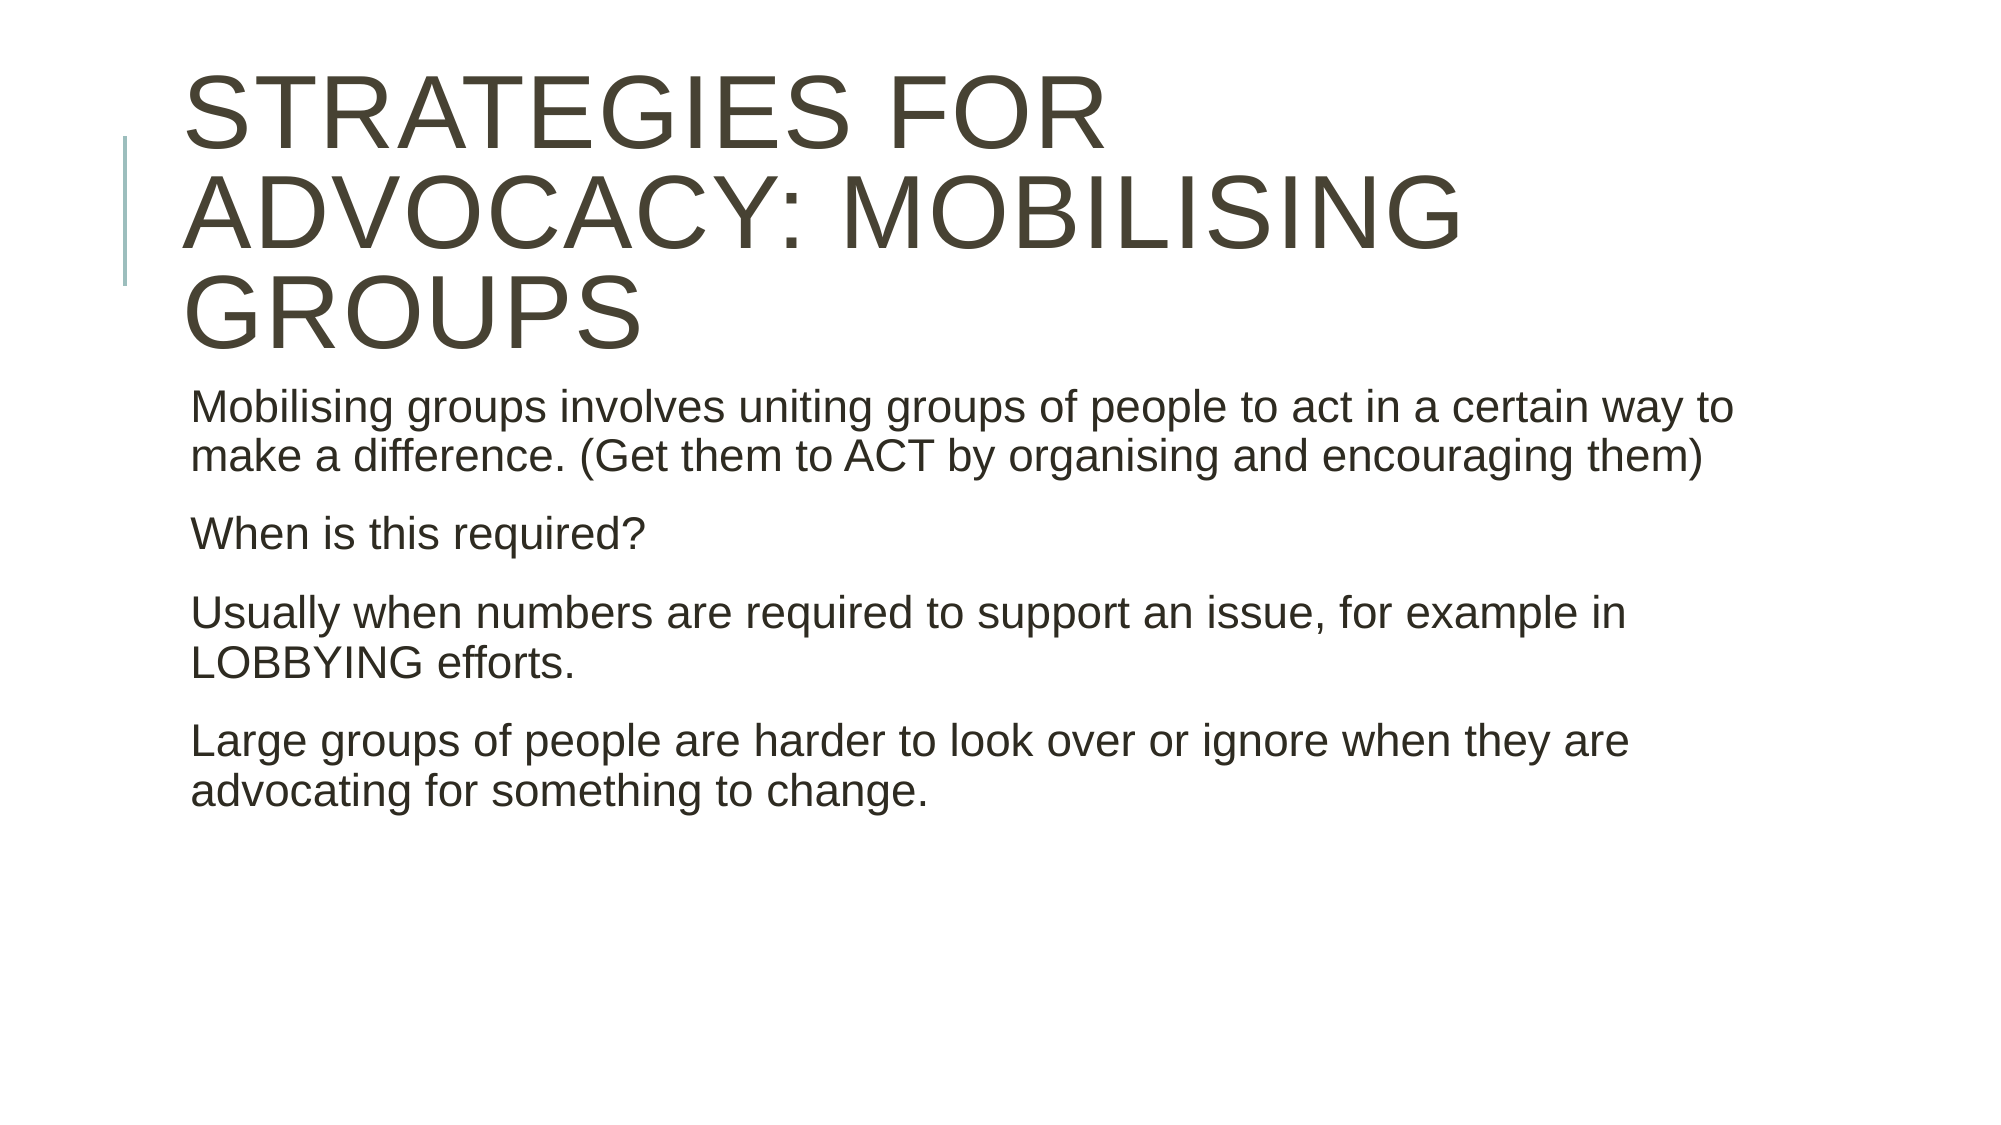

# Strategies for advocacy: mobilising groups
Mobilising groups involves uniting groups of people to act in a certain way to make a difference. (Get them to ACT by organising and encouraging them)
When is this required?
Usually when numbers are required to support an issue, for example in LOBBYING efforts.
Large groups of people are harder to look over or ignore when they are advocating for something to change.